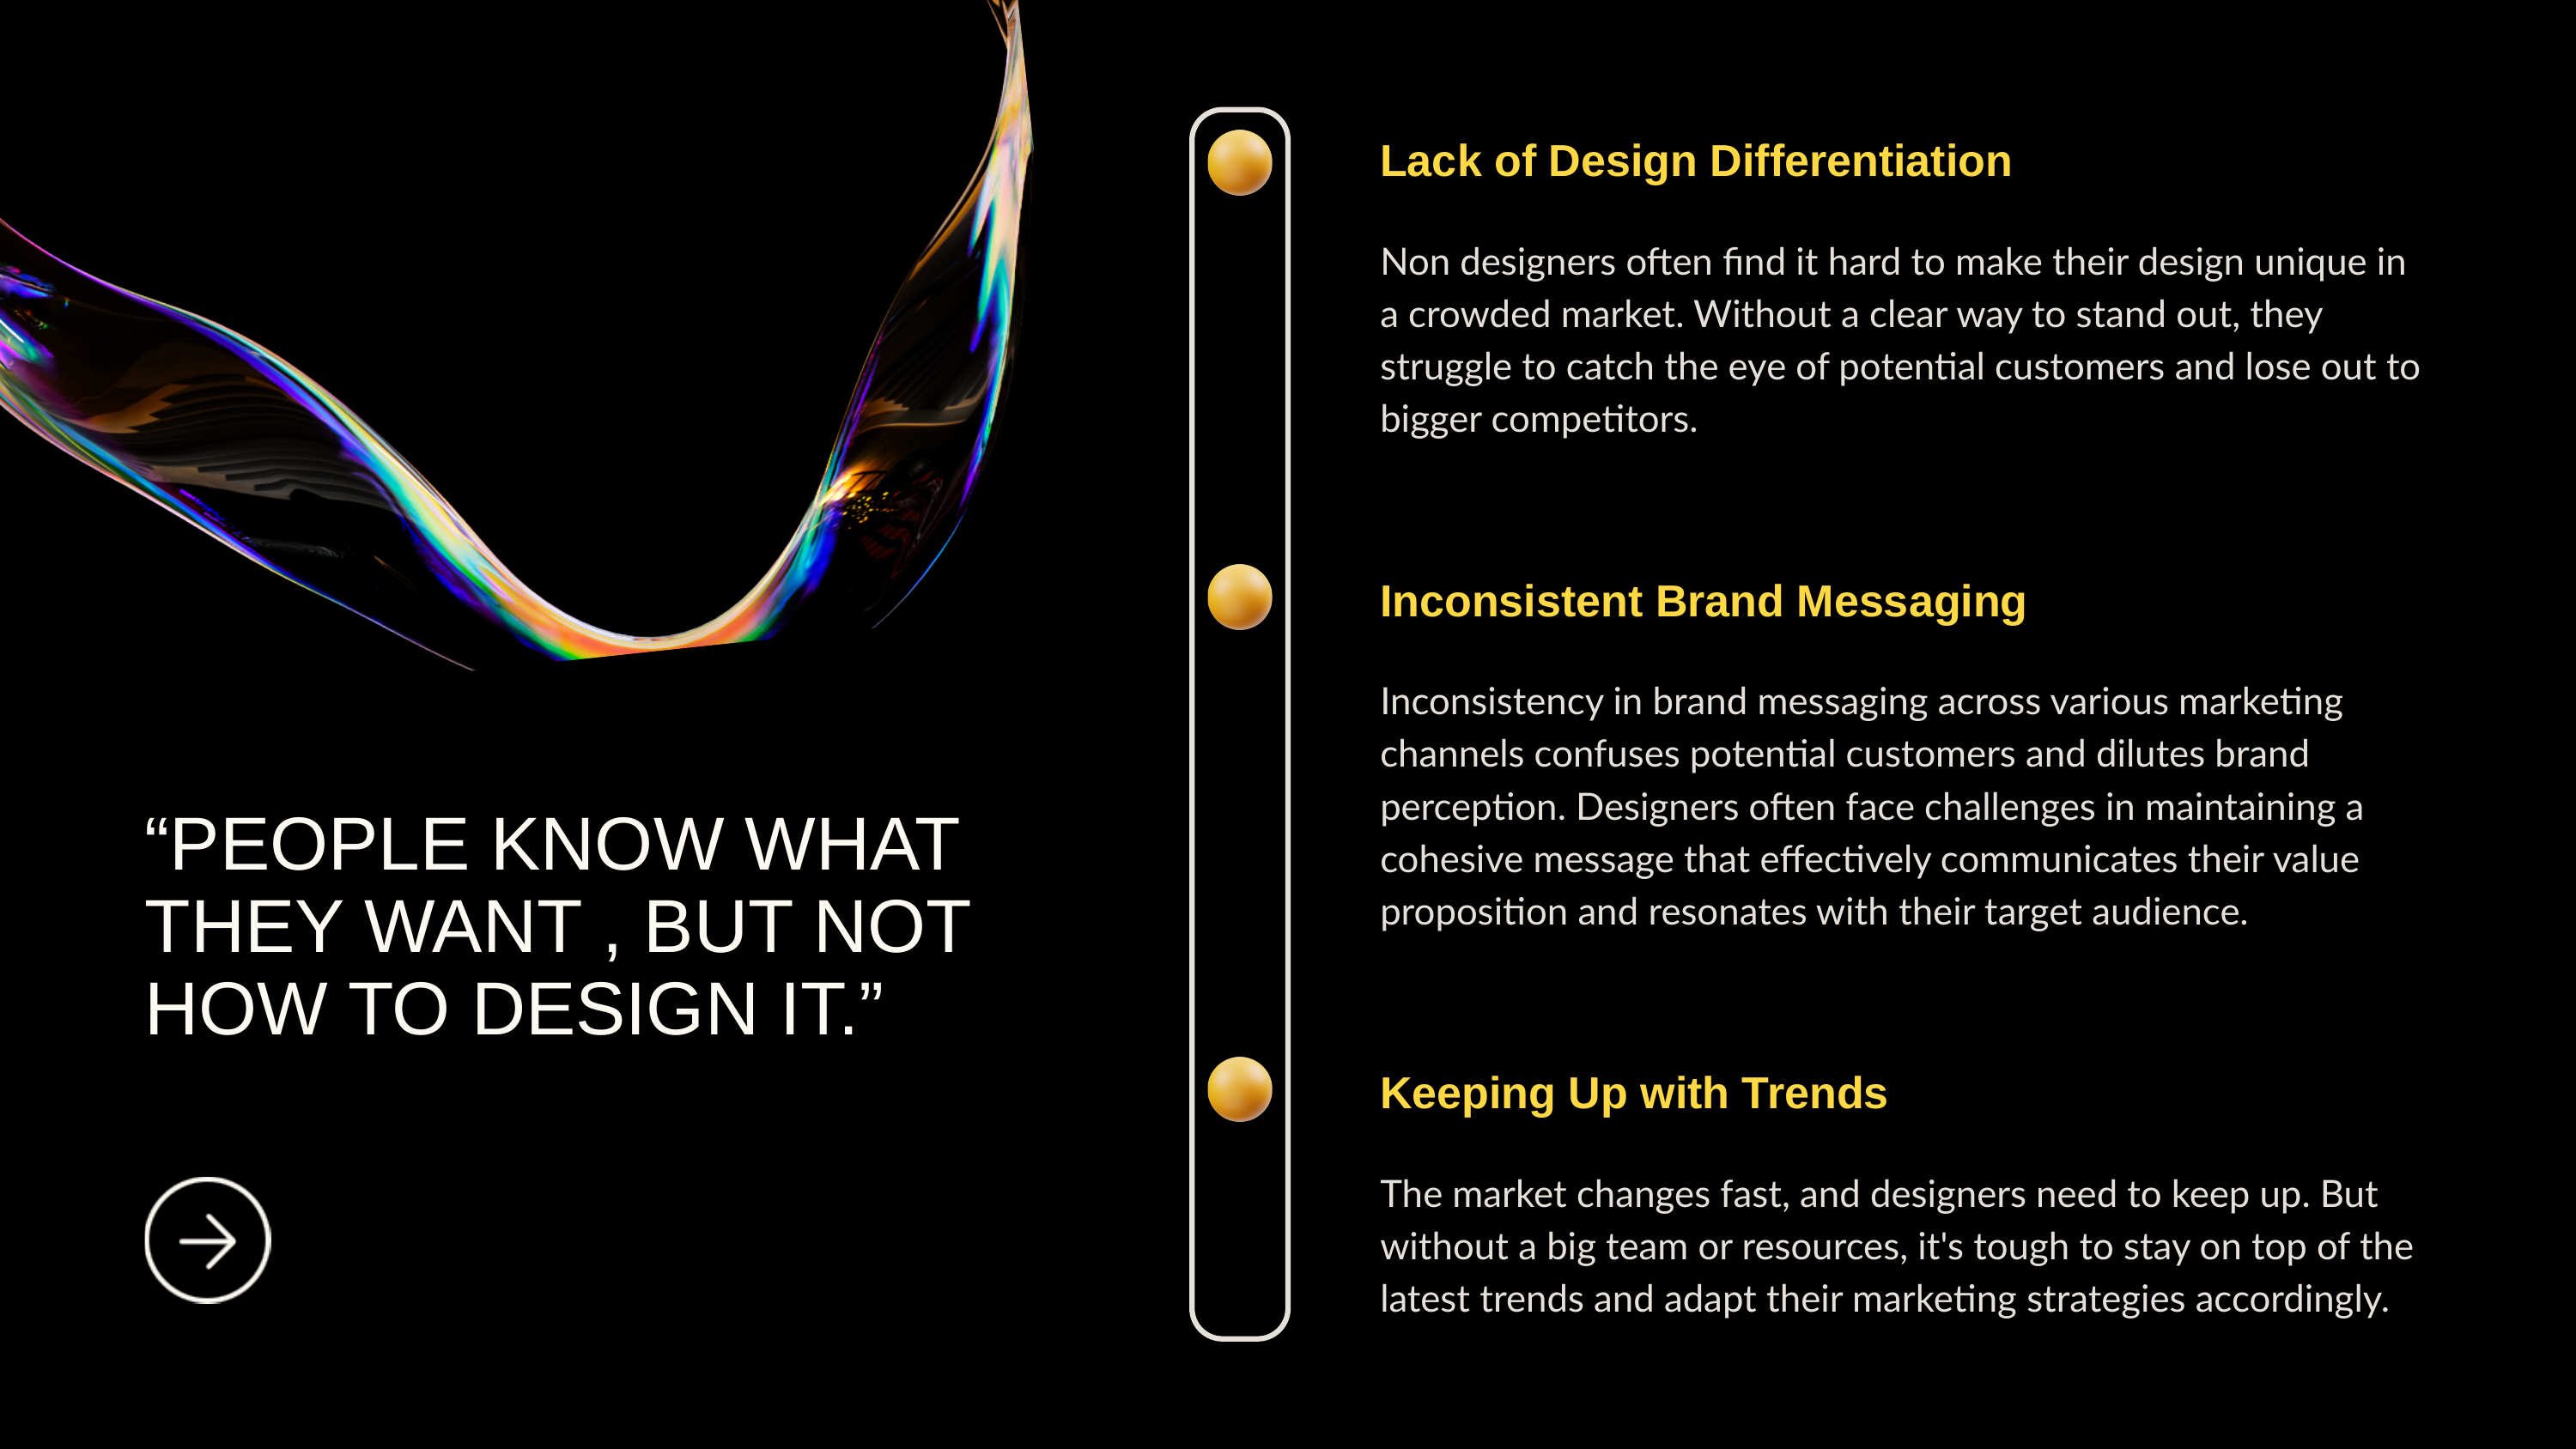

Lack of Design Differentiation

Non designers often find it hard to make their design unique in a crowded market. Without a clear way to stand out, they struggle to catch the eye of potential customers and lose out to bigger competitors.
Inconsistent Brand Messaging

Inconsistency in brand messaging across various marketing channels confuses potential customers and dilutes brand perception. Designers often face challenges in maintaining a cohesive message that effectively communicates their value proposition and resonates with their target audience.

“PEOPLE KNOW WHAT THEY WANT , BUT NOT HOW TO DESIGN IT.”

Keeping Up with Trends

The market changes fast, and designers need to keep up. But without a big team or resources, it's tough to stay on top of the latest trends and adapt their marketing strategies accordingly.